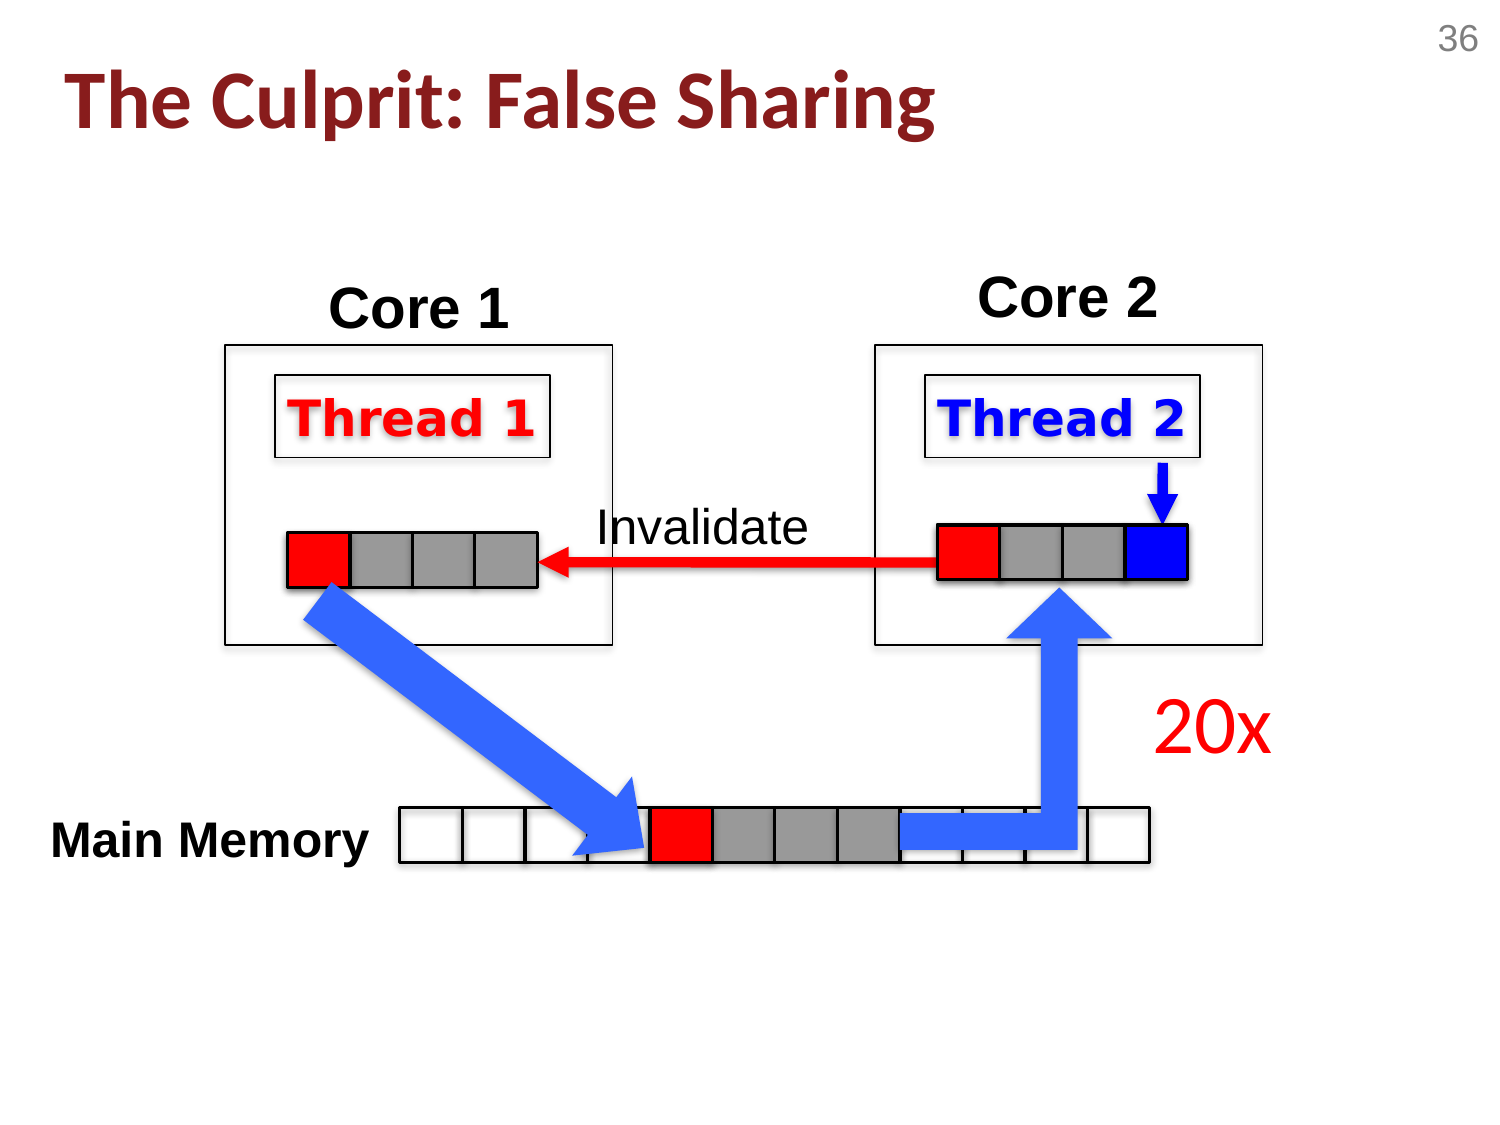

The Culprit: False Sharing
Core 2
Core 1

Thread 1
Thread 2
Invalidate

20x
Main Memory